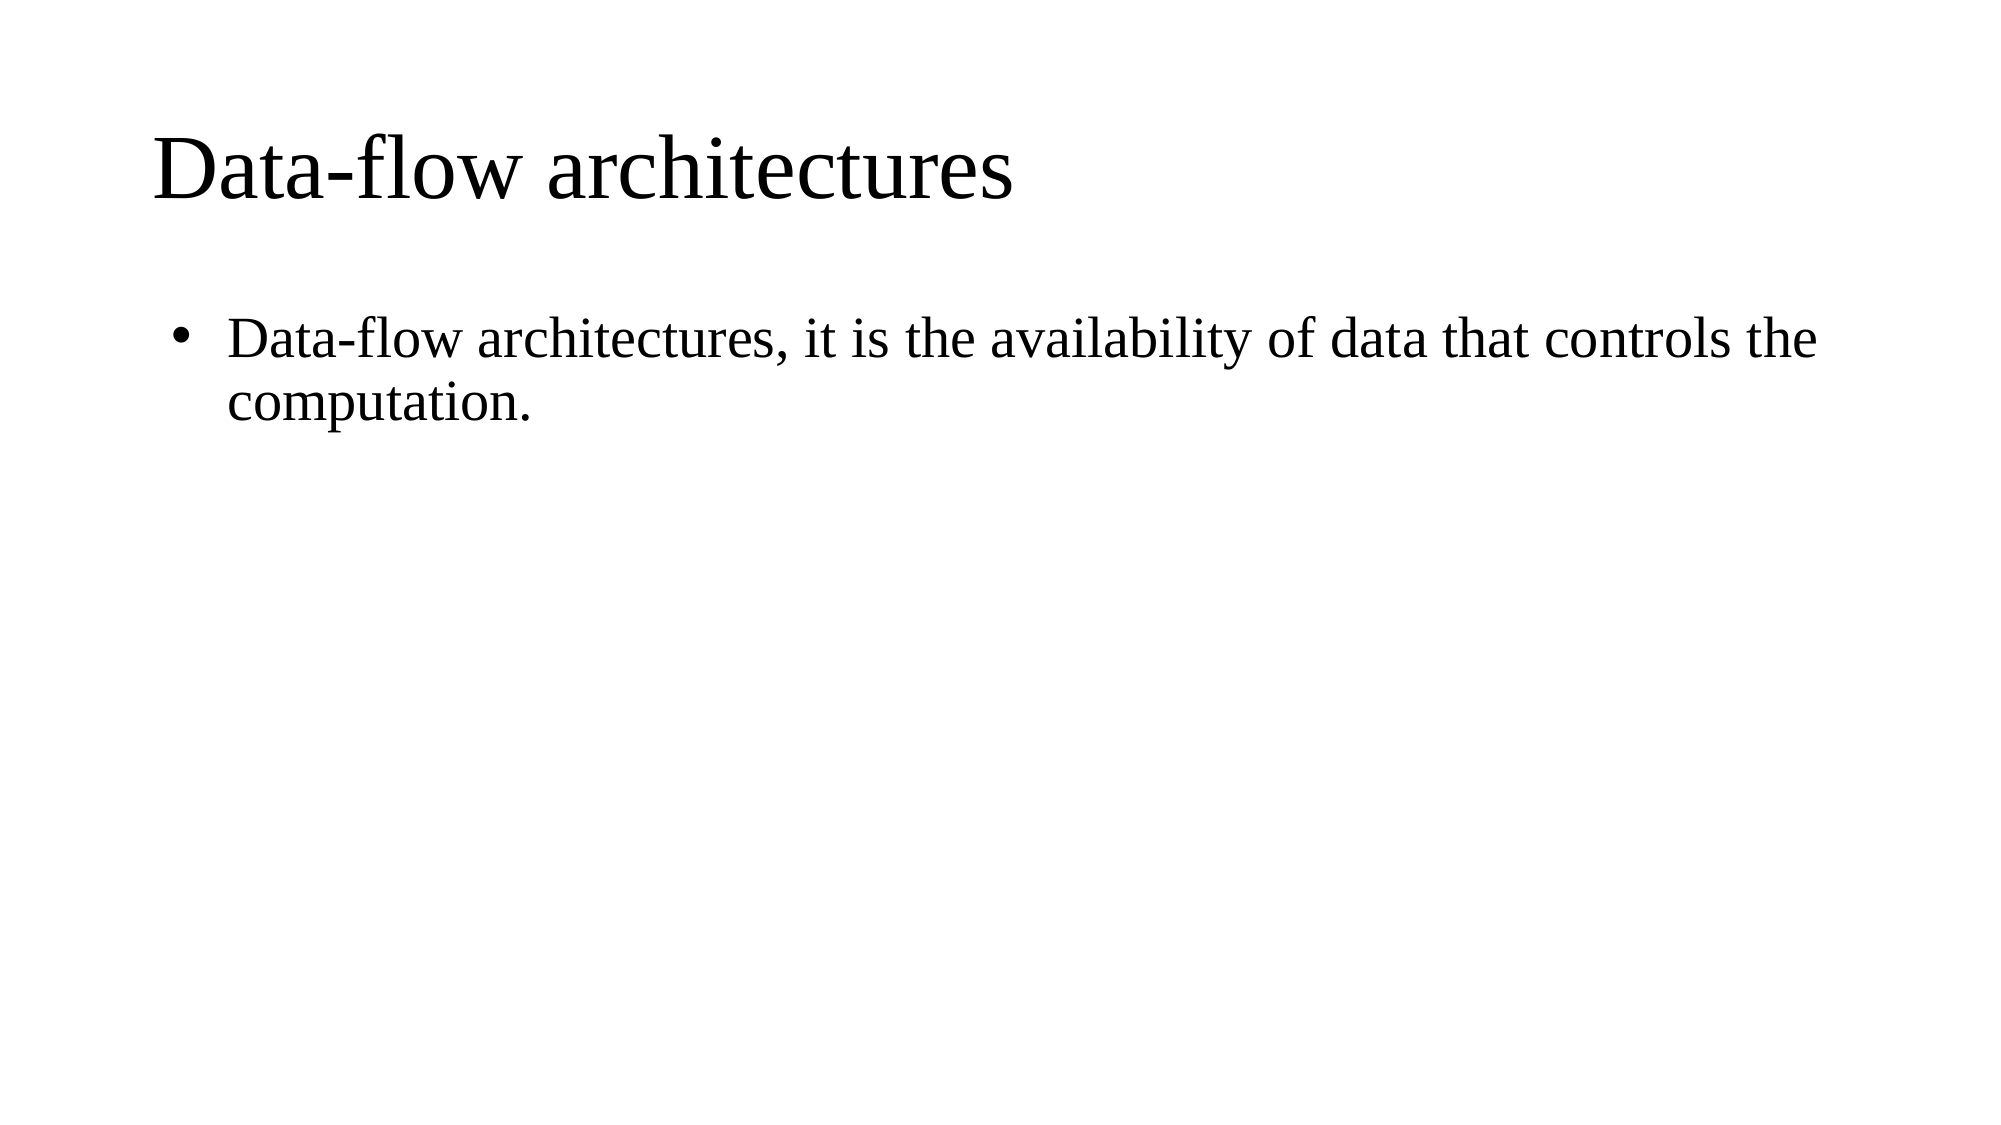

# Data-flow architectures
Data-flow architectures, it is the availability of data that controls the computation.